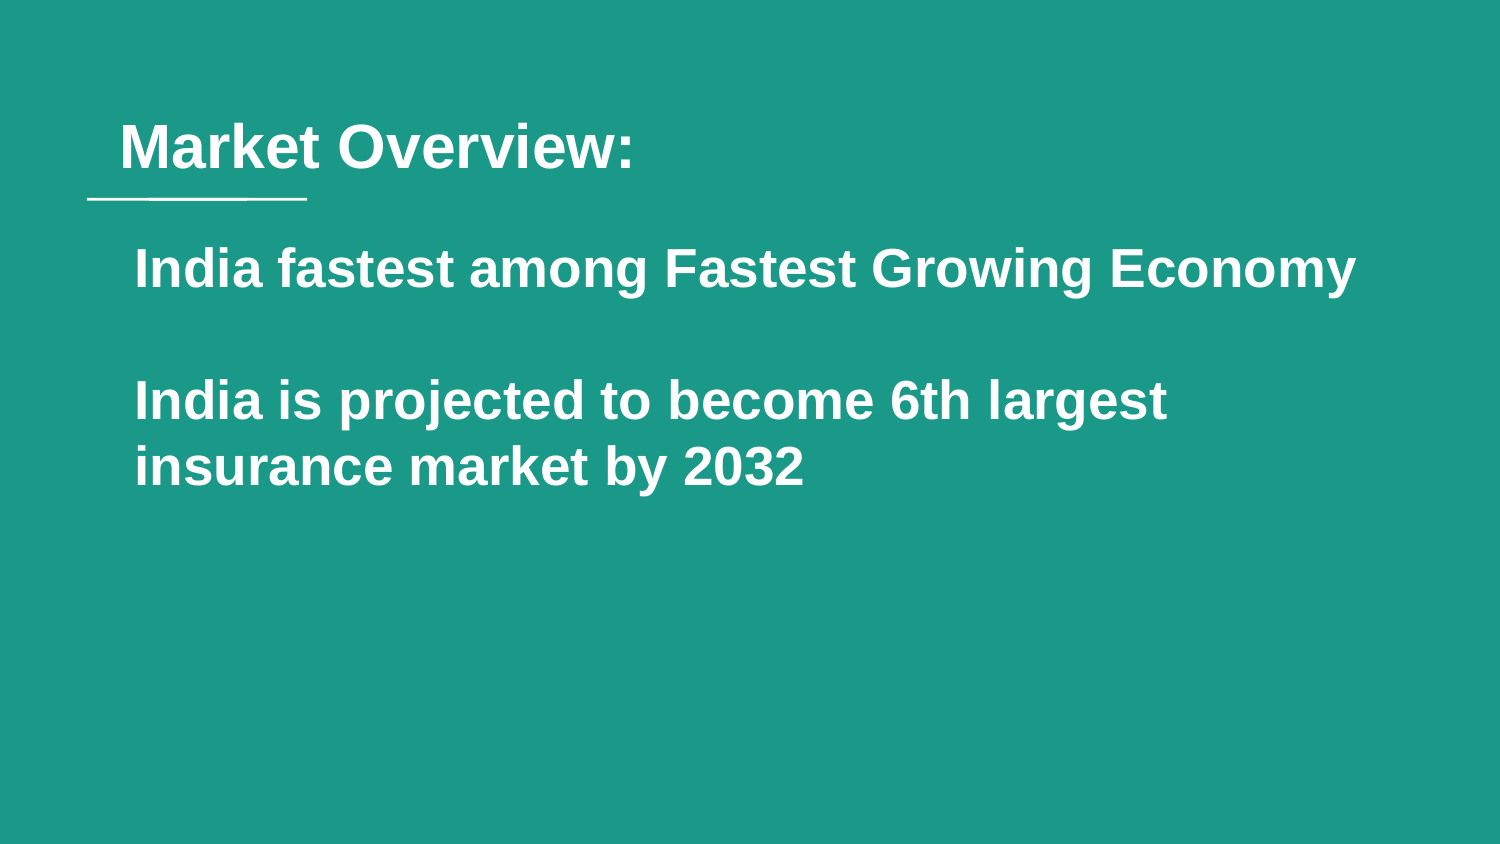

Market Overview:
# India fastest among Fastest Growing Economy

India is projected to become 6th largest insurance market by 2032